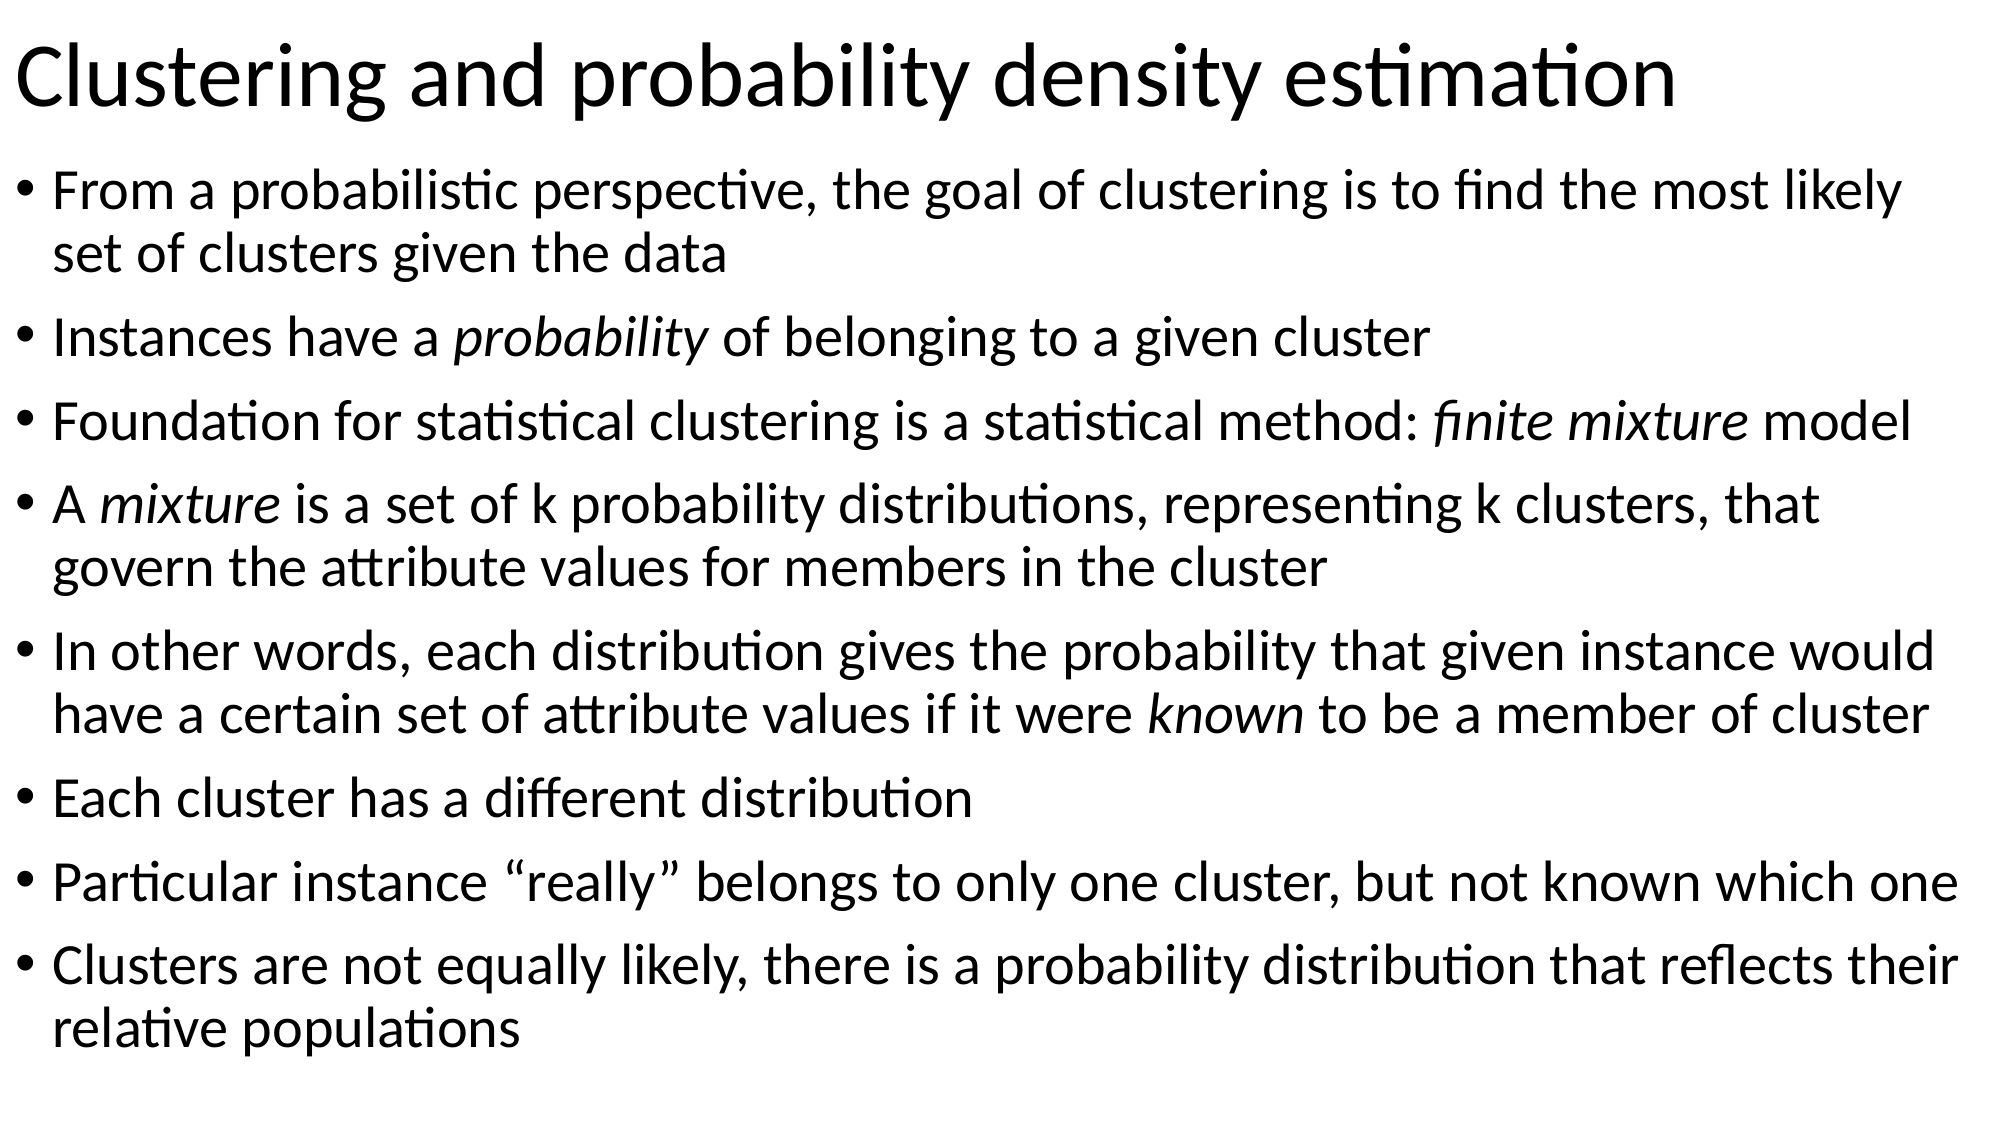

# Clustering and probability density estimation
From a probabilistic perspective, the goal of clustering is to find the most likely set of clusters given the data
Instances have a probability of belonging to a given cluster
Foundation for statistical clustering is a statistical method: finite mixture model
A mixture is a set of k probability distributions, representing k clusters, that govern the attribute values for members in the cluster
In other words, each distribution gives the probability that given instance would have a certain set of attribute values if it were known to be a member of cluster
Each cluster has a different distribution
Particular instance “really” belongs to only one cluster, but not known which one
Clusters are not equally likely, there is a probability distribution that reflects their relative populations